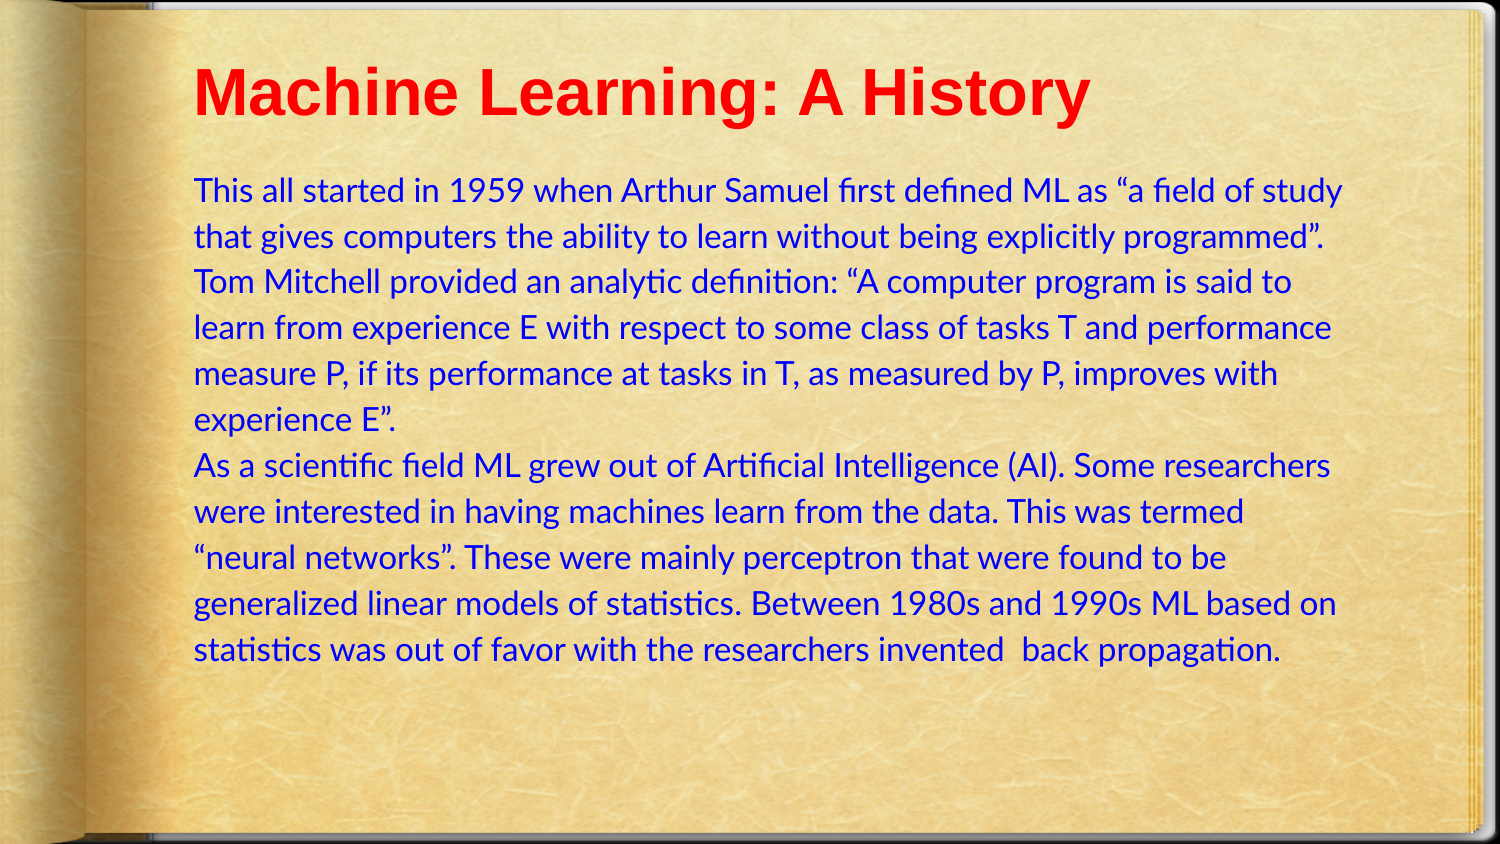

# Machine Learning: A History
This all started in 1959 when Arthur Samuel first defined ML as “a field of study that gives computers the ability to learn without being explicitly programmed”.
Tom Mitchell provided an analytic definition: “A computer program is said to learn from experience E with respect to some class of tasks T and performance measure P, if its performance at tasks in T, as measured by P, improves with experience E”.
As a scientific field ML grew out of Artificial Intelligence (AI). Some researchers were interested in having machines learn from the data. This was termed “neural networks”. These were mainly perceptron that were found to be generalized linear models of statistics. Between 1980s and 1990s ML based on statistics was out of favor with the researchers invented  back propagation.